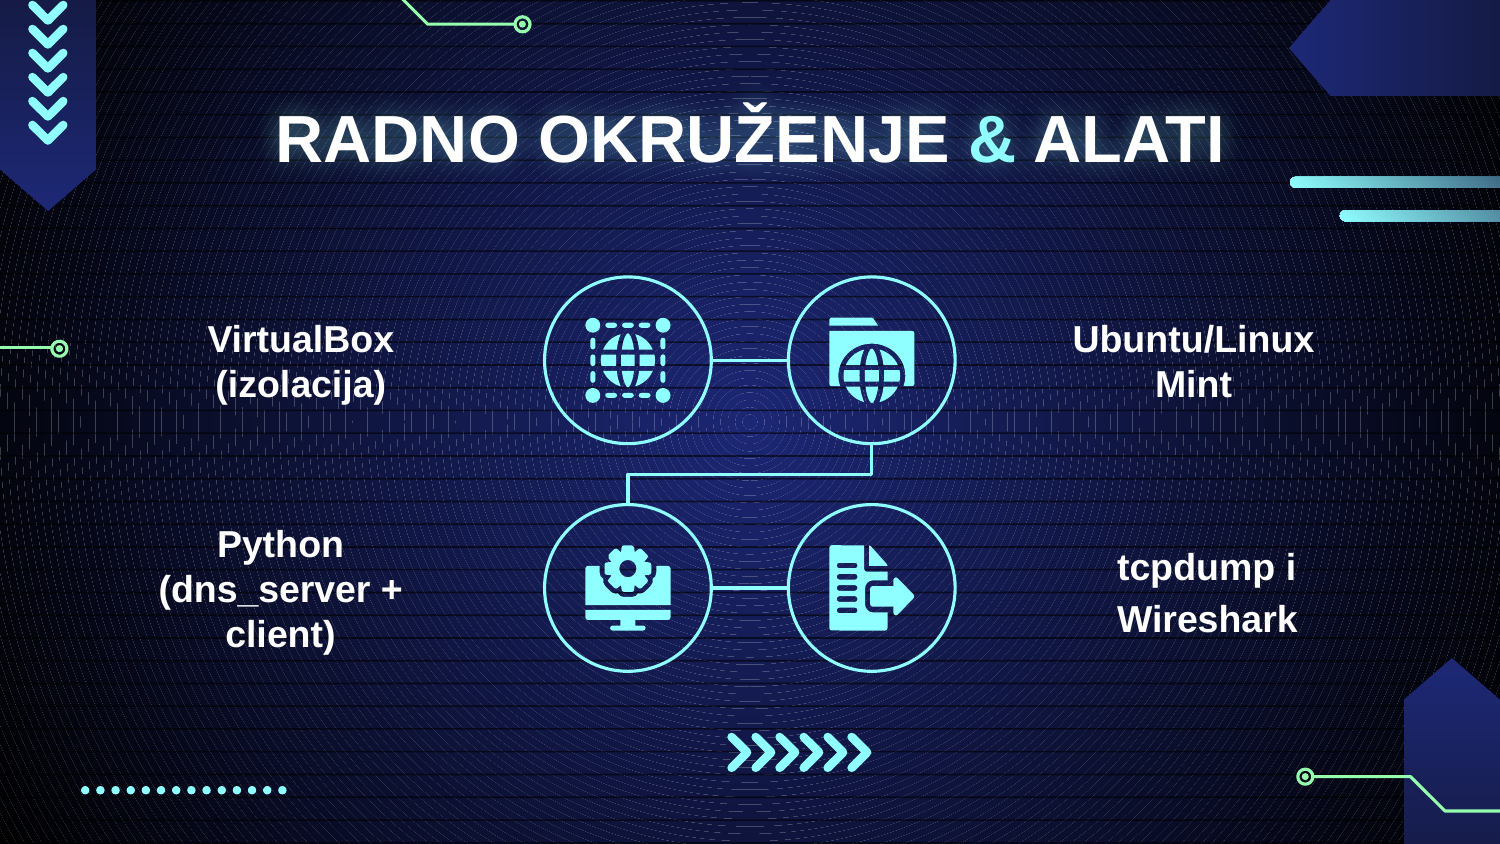

# RADNO OKRUŽENJE & ALATI

VirtualBox (izolacija)
Ubuntu/Linux Mint

Python (dns_server + client)
tcpdump i Wireshark